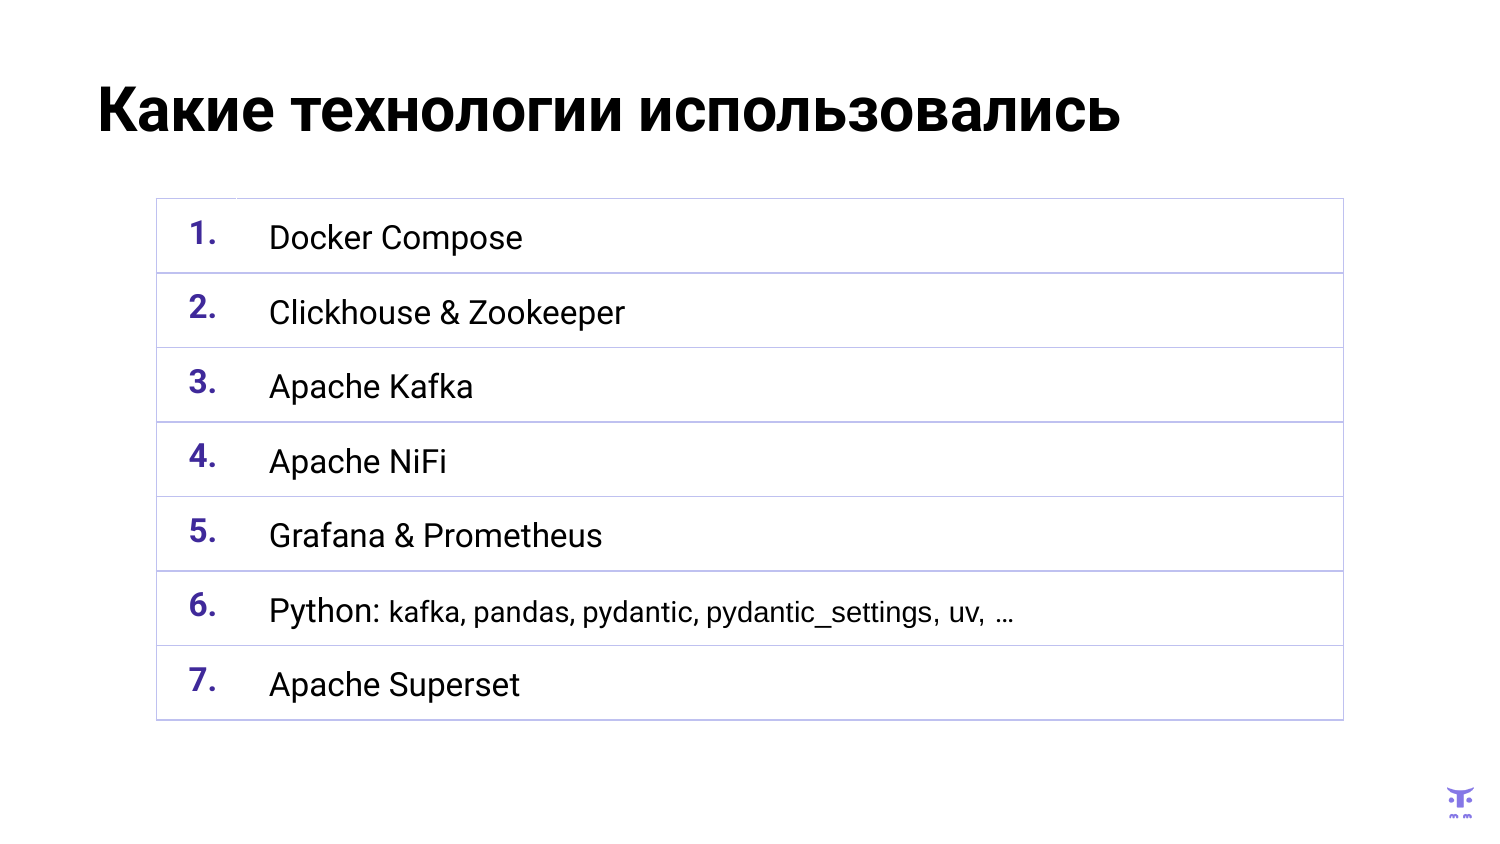

# Какие технологии использовались

| 1. | Docker Compose |
| --- | --- |
| 2. | Clickhouse & Zookeeper |
| 3. | Apache Kafka |
| 4. | Apache NiFi |
| 5. | Grafana & Prometheus |
| 6. | Python: kafka, pandas, pydantic, pydantic\_settings, uv, … |
| 7. | Apache Superset |